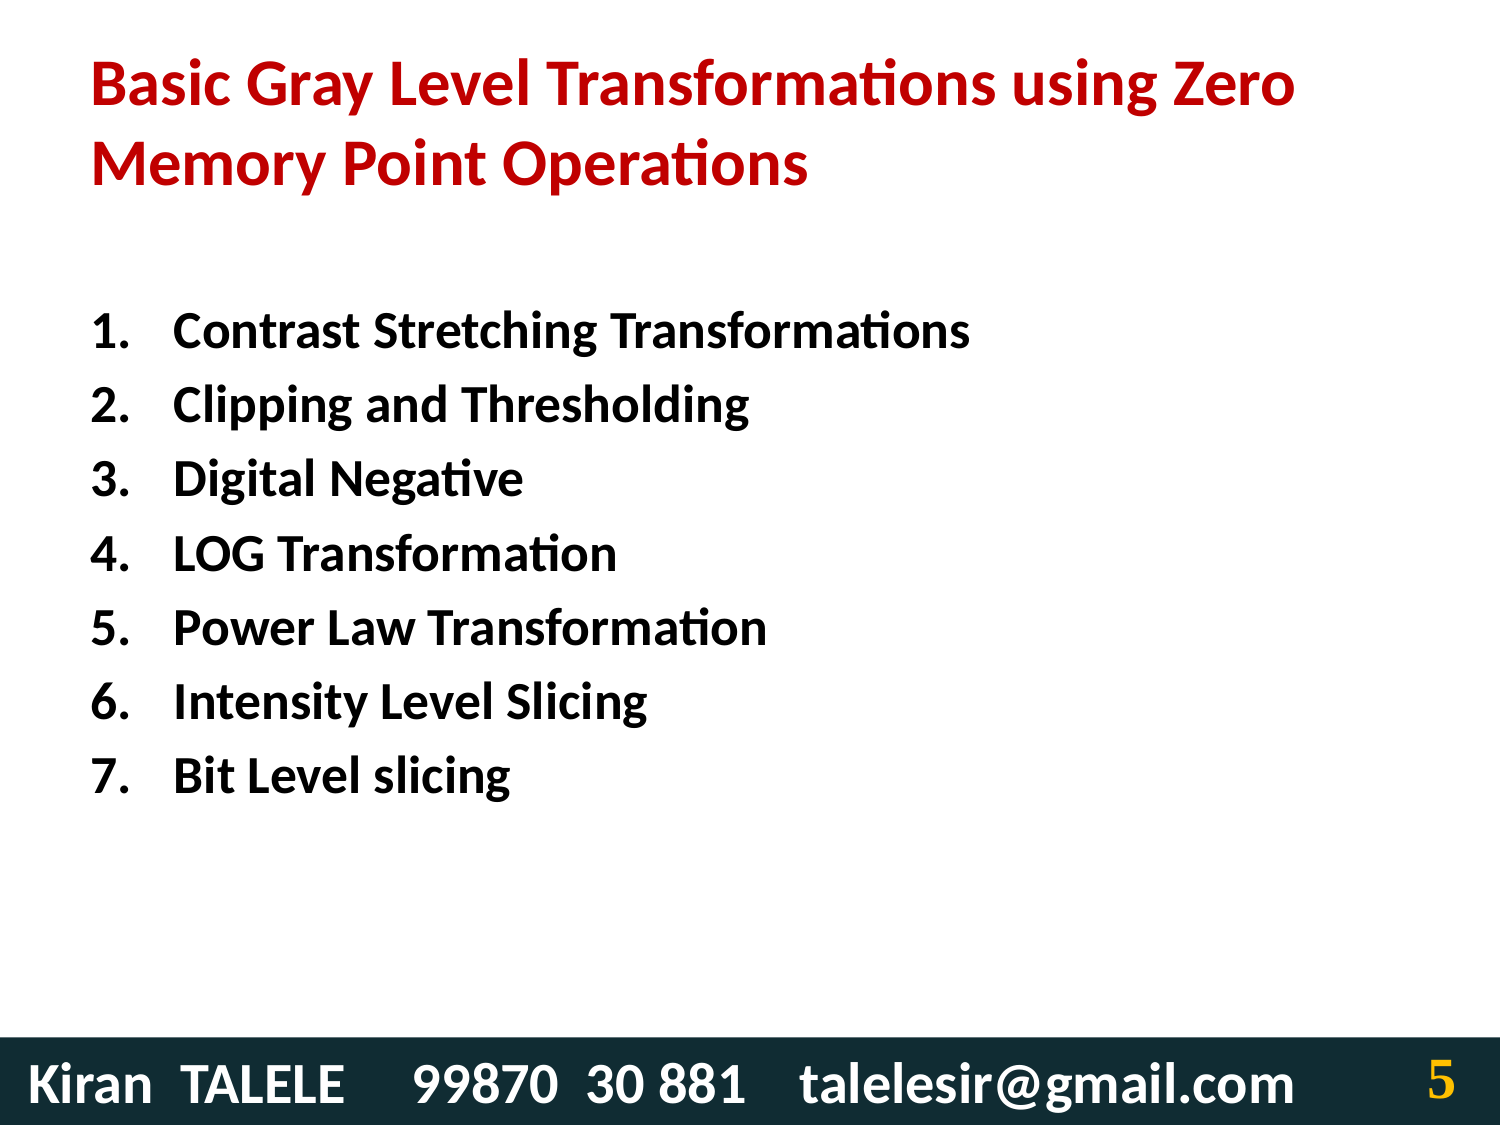

# Basic Gray Level Transformations using Zero Memory Point Operations
Contrast Stretching Transformations
Clipping and Thresholding
Digital Negative
LOG Transformation
Power Law Transformation
Intensity Level Slicing
Bit Level slicing
5
 Kiran  TALELE     99870  30 881    talelesir@gmail.com